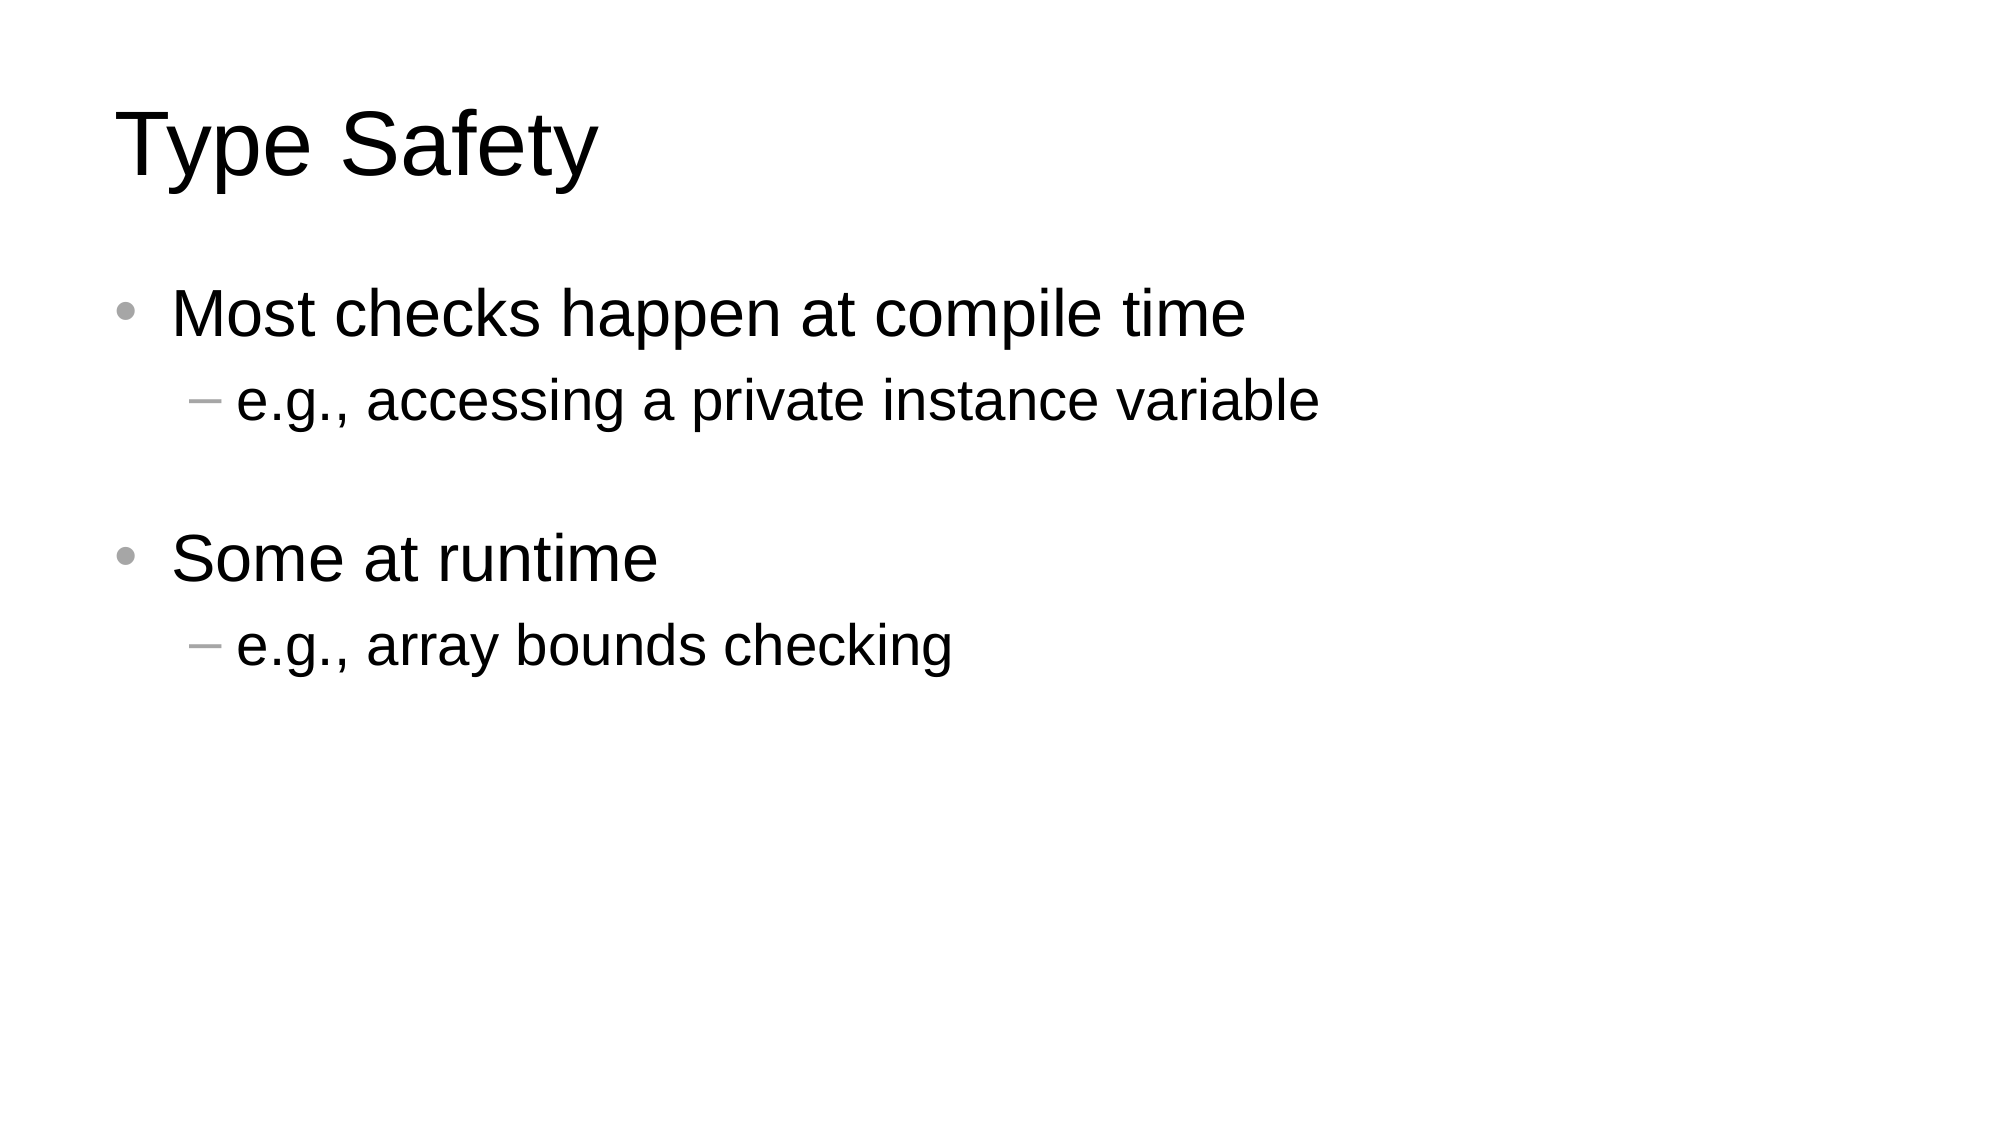

# Type Safety
Most checks happen at compile time
e.g., accessing a private instance variable
Some at runtime
e.g., array bounds checking